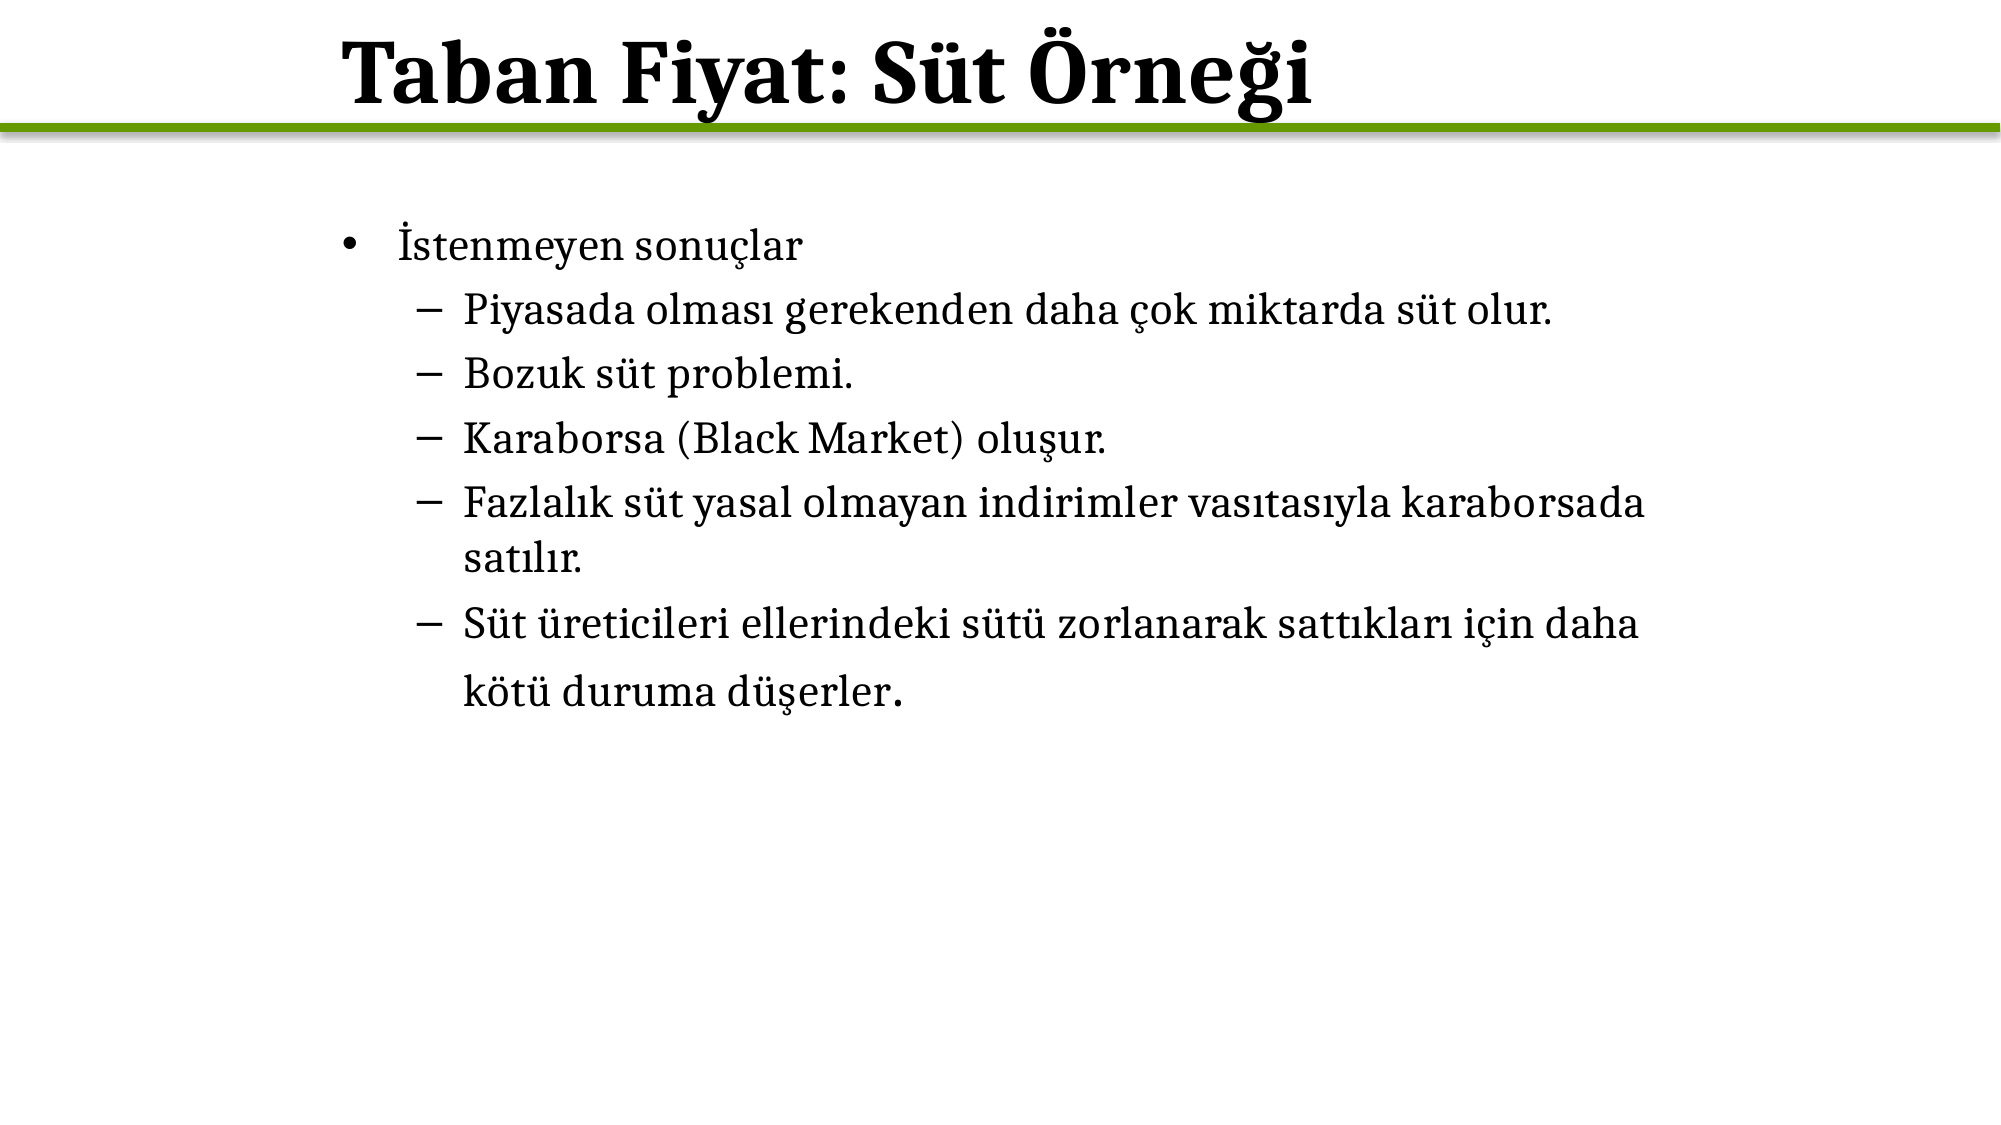

# Taban Fiyat: Süt Örneği
İstenmeyen sonuçlar
Piyasada olması gerekenden daha çok miktarda süt olur.
Bozuk süt problemi.
Karaborsa (Black Market) oluşur.
Fazlalık süt yasal olmayan indirimler vasıtasıyla karaborsada satılır.
Süt üreticileri ellerindeki sütü zorlanarak sattıkları için daha kötü duruma düşerler.